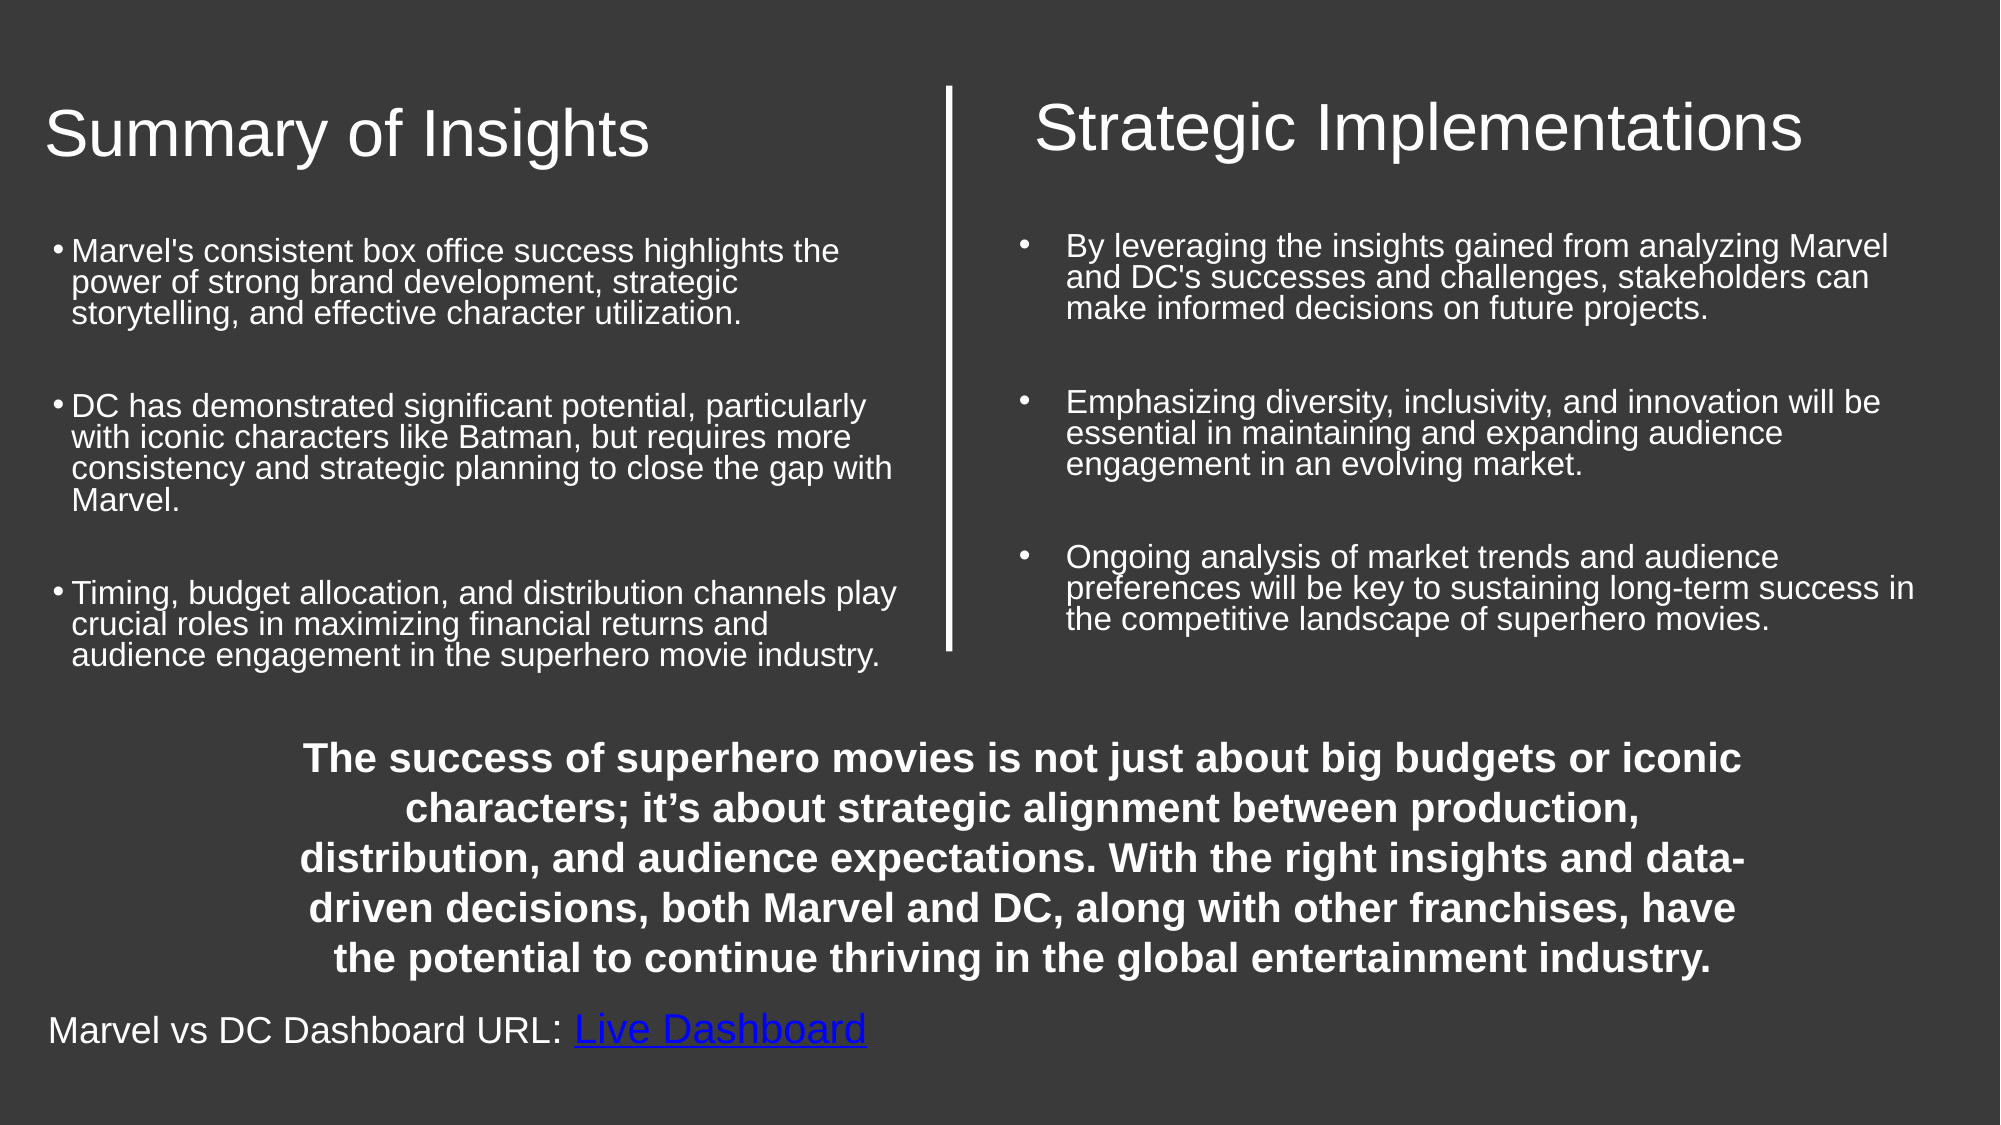

Strategic Implementations
Summary of Insights

By leveraging the insights gained from analyzing Marvel and DC's successes and challenges, stakeholders can make informed decisions on future projects.

Emphasizing diversity, inclusivity, and innovation will be essential in maintaining and expanding audience engagement in an evolving market.

Ongoing analysis of market trends and audience preferences will be key to sustaining long-term success in the competitive landscape of superhero movies.

Marvel's consistent box office success highlights the power of strong brand development, strategic storytelling, and effective character utilization.

DC has demonstrated significant potential, particularly with iconic characters like Batman, but requires more consistency and strategic planning to close the gap with Marvel.

Timing, budget allocation, and distribution channels play crucial roles in maximizing financial returns and audience engagement in the superhero movie industry.

The success of superhero movies is not just about big budgets or iconic characters; it’s about strategic alignment between production, distribution, and audience expectations. With the right insights and data-driven decisions, both Marvel and DC, along with other franchises, have the potential to continue thriving in the global entertainment industry.
Marvel vs DC Dashboard URL: Live Dashboard